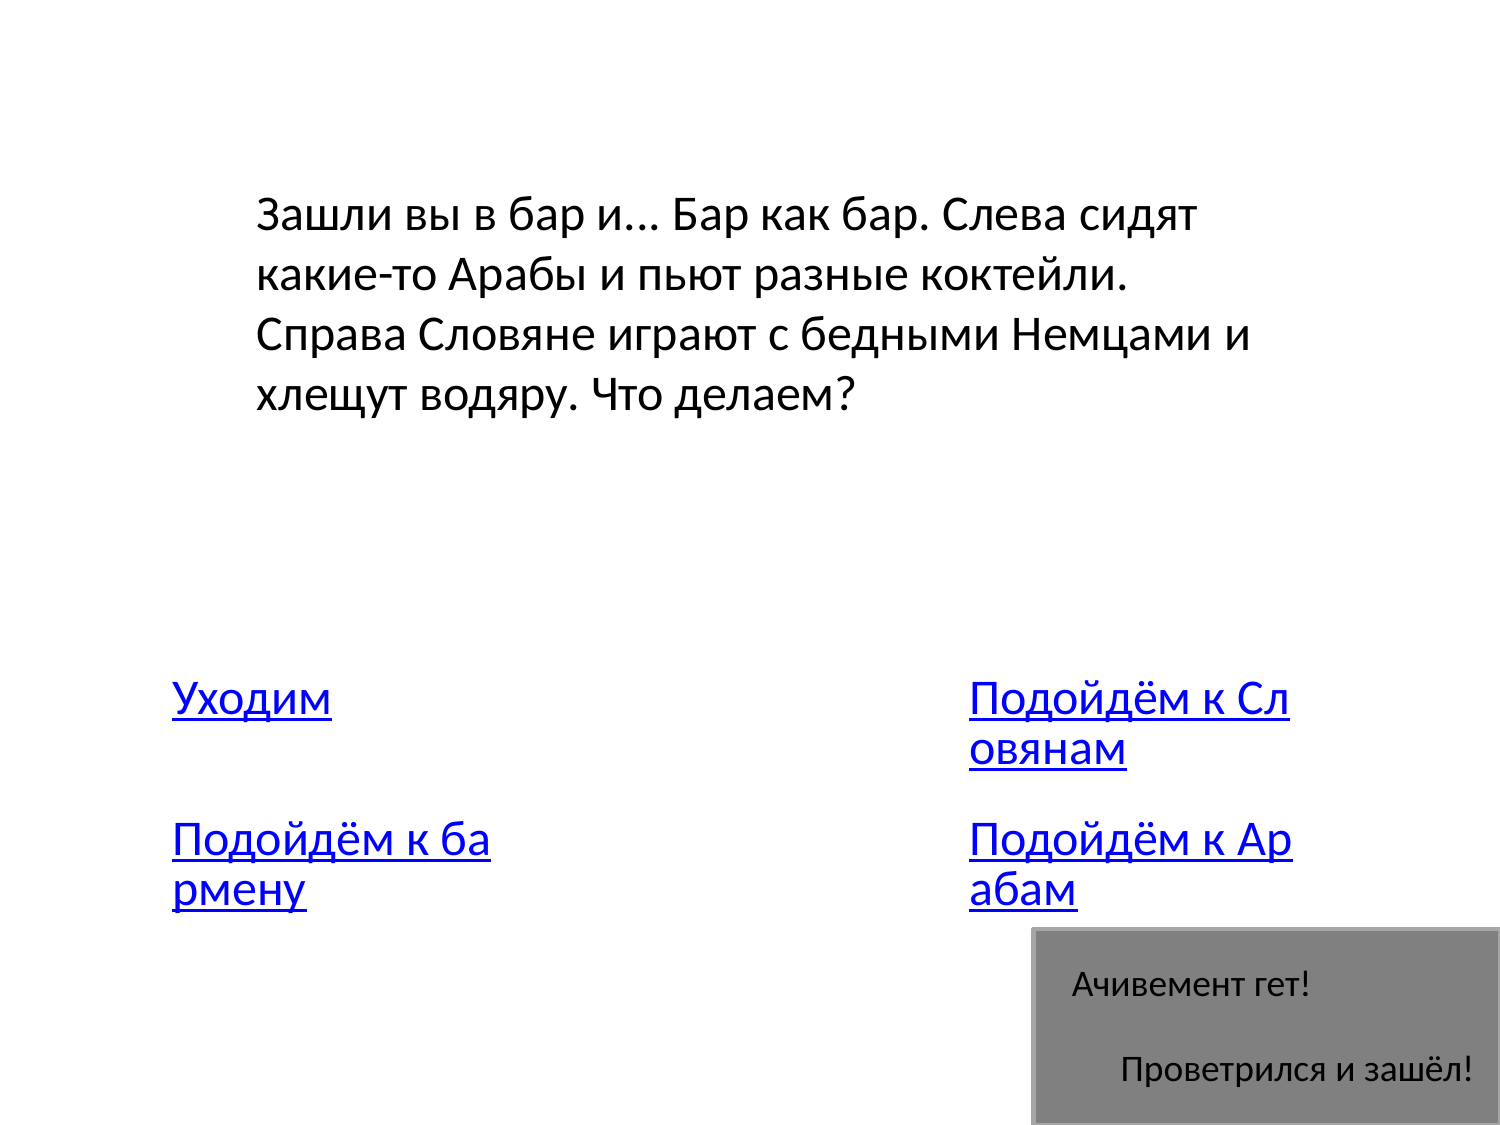

Зашли вы в бар и... Бар как бар. Слева сидят какие-то Арабы и пьют разные коктейли. Справа Словяне играют с бедными Немцами и хлещут водяру. Что делаем?
Подойдём к Словянам
Уходим
Подойдём к бармену
Подойдём к Арабам

Ачивемент гет!
Проветрился и зашёл!